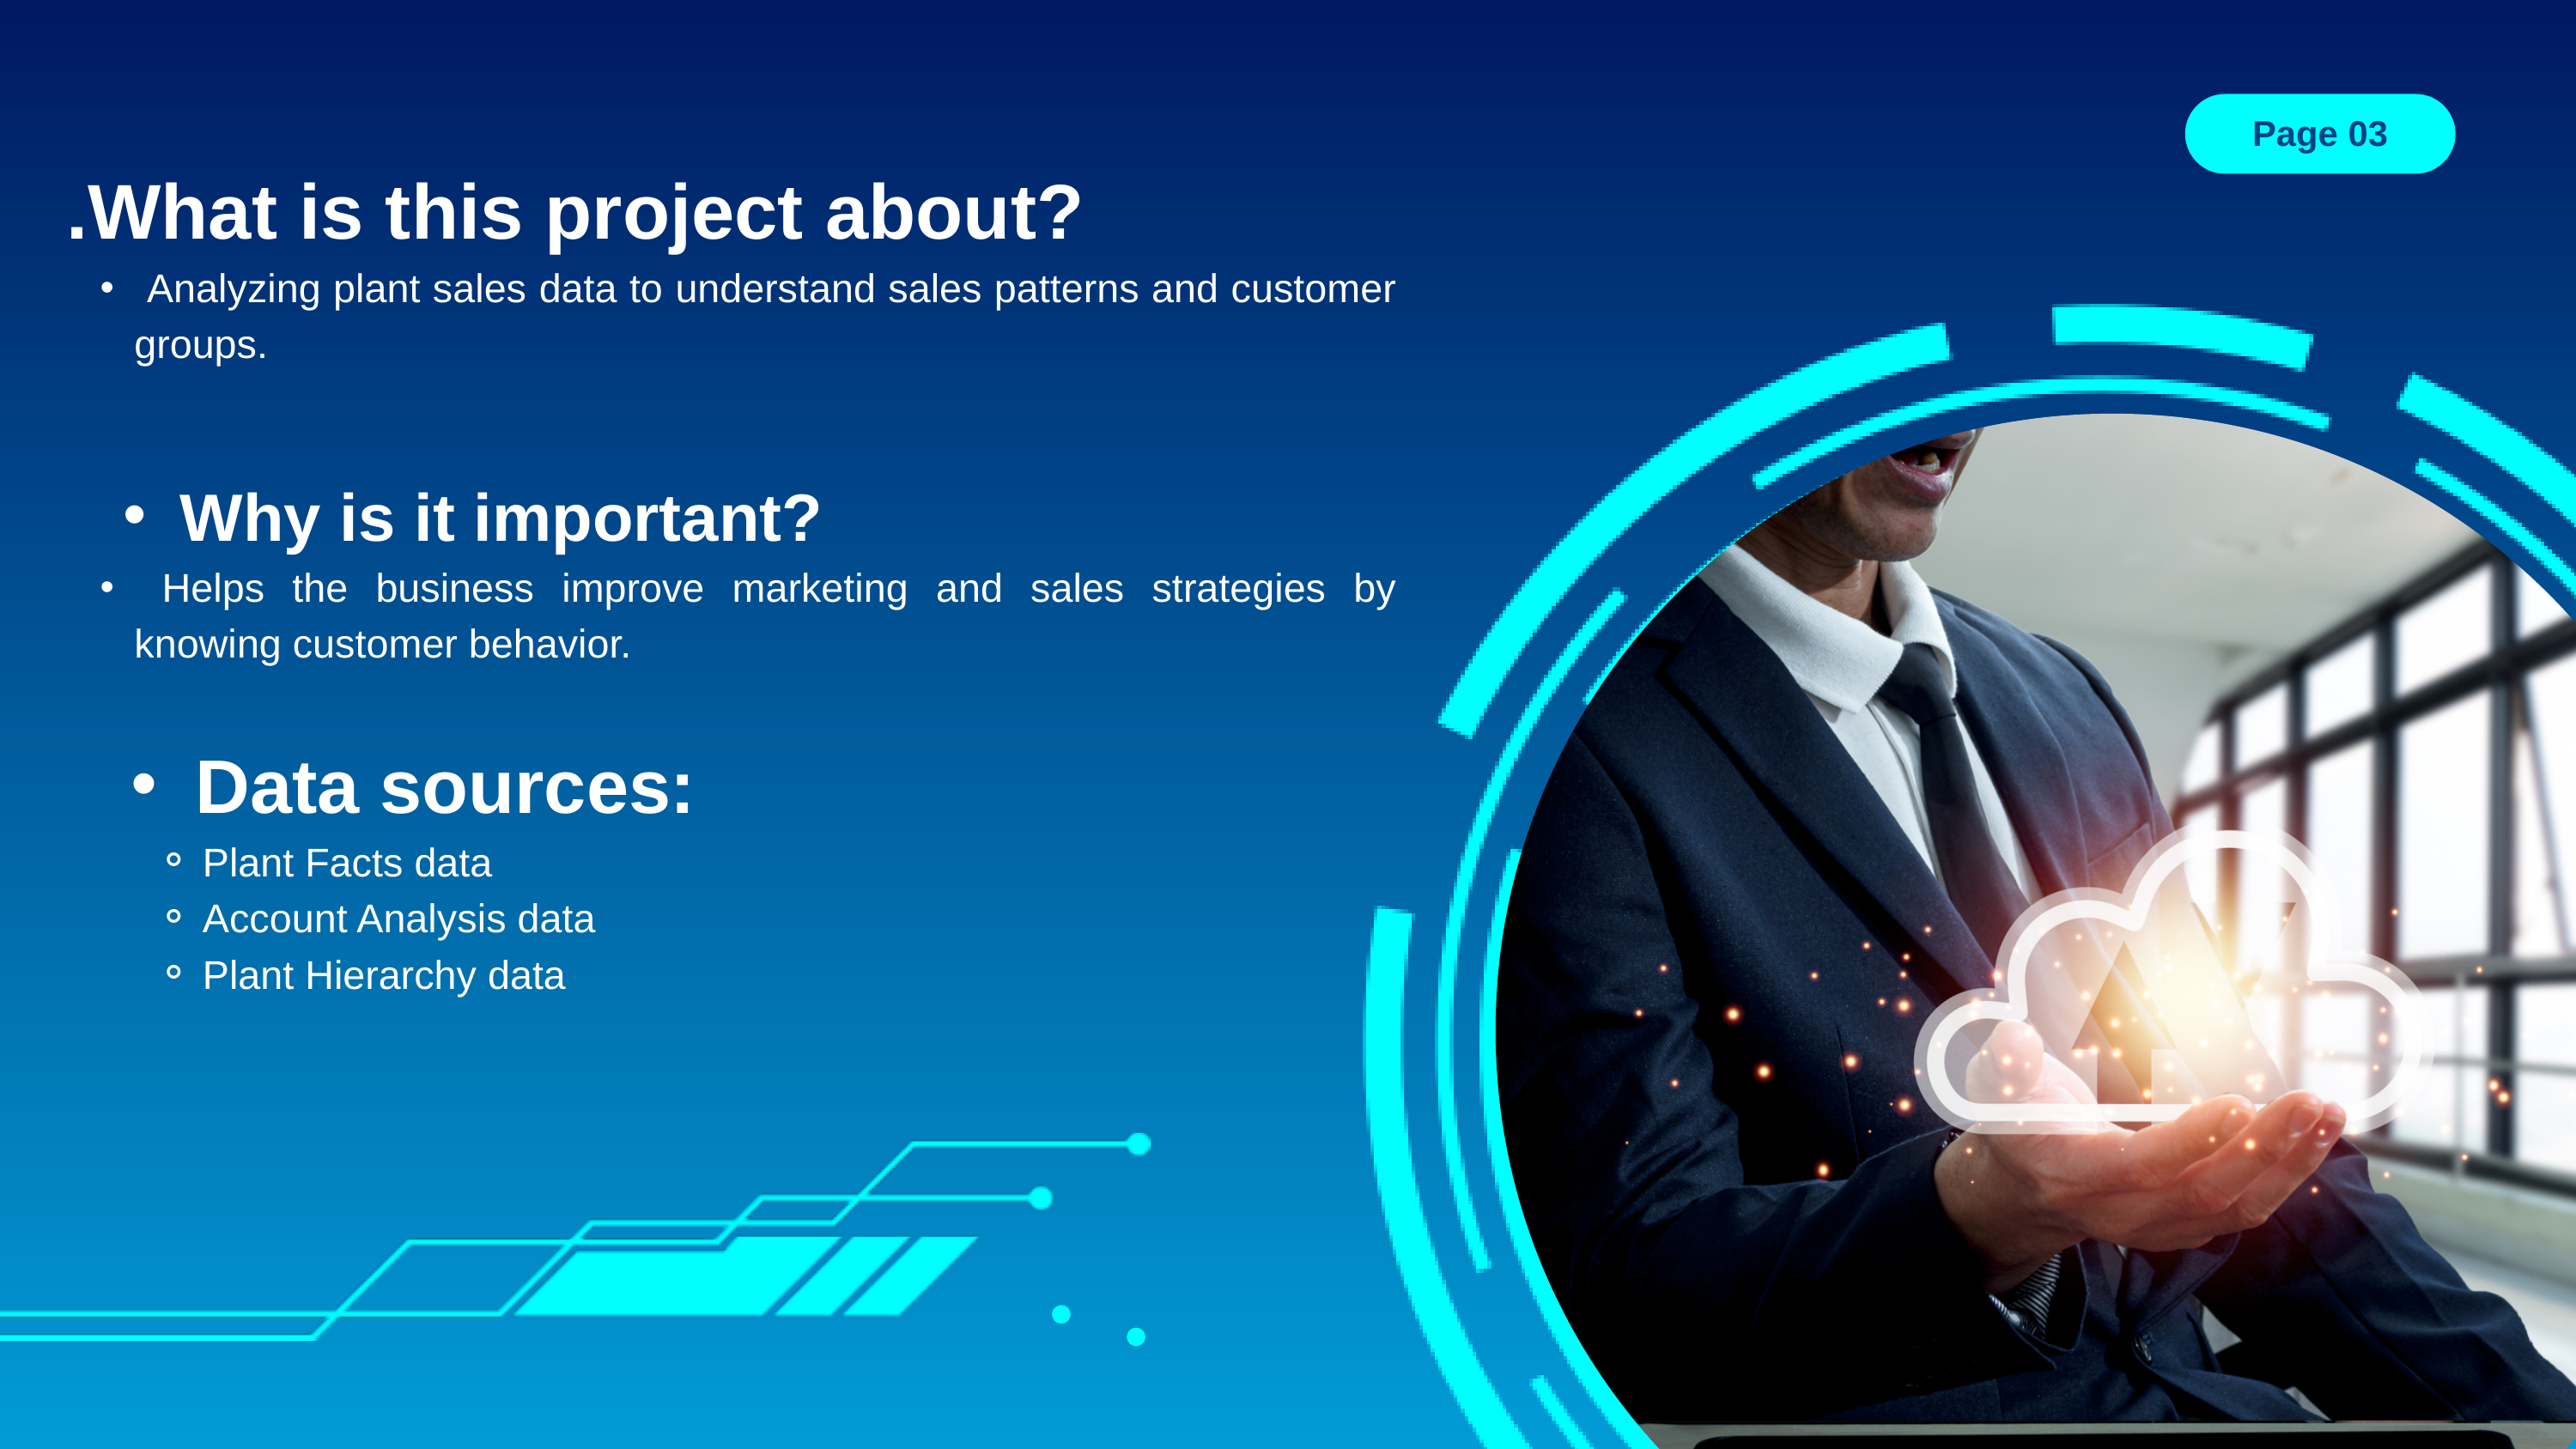

Page 03
.What is this project about?
 Analyzing plant sales data to understand sales patterns and customer groups.

Why is it important?
 Helps the business improve marketing and sales strategies by knowing customer behavior.

Data sources:
Plant Facts data
Account Analysis data
Plant Hierarchy data